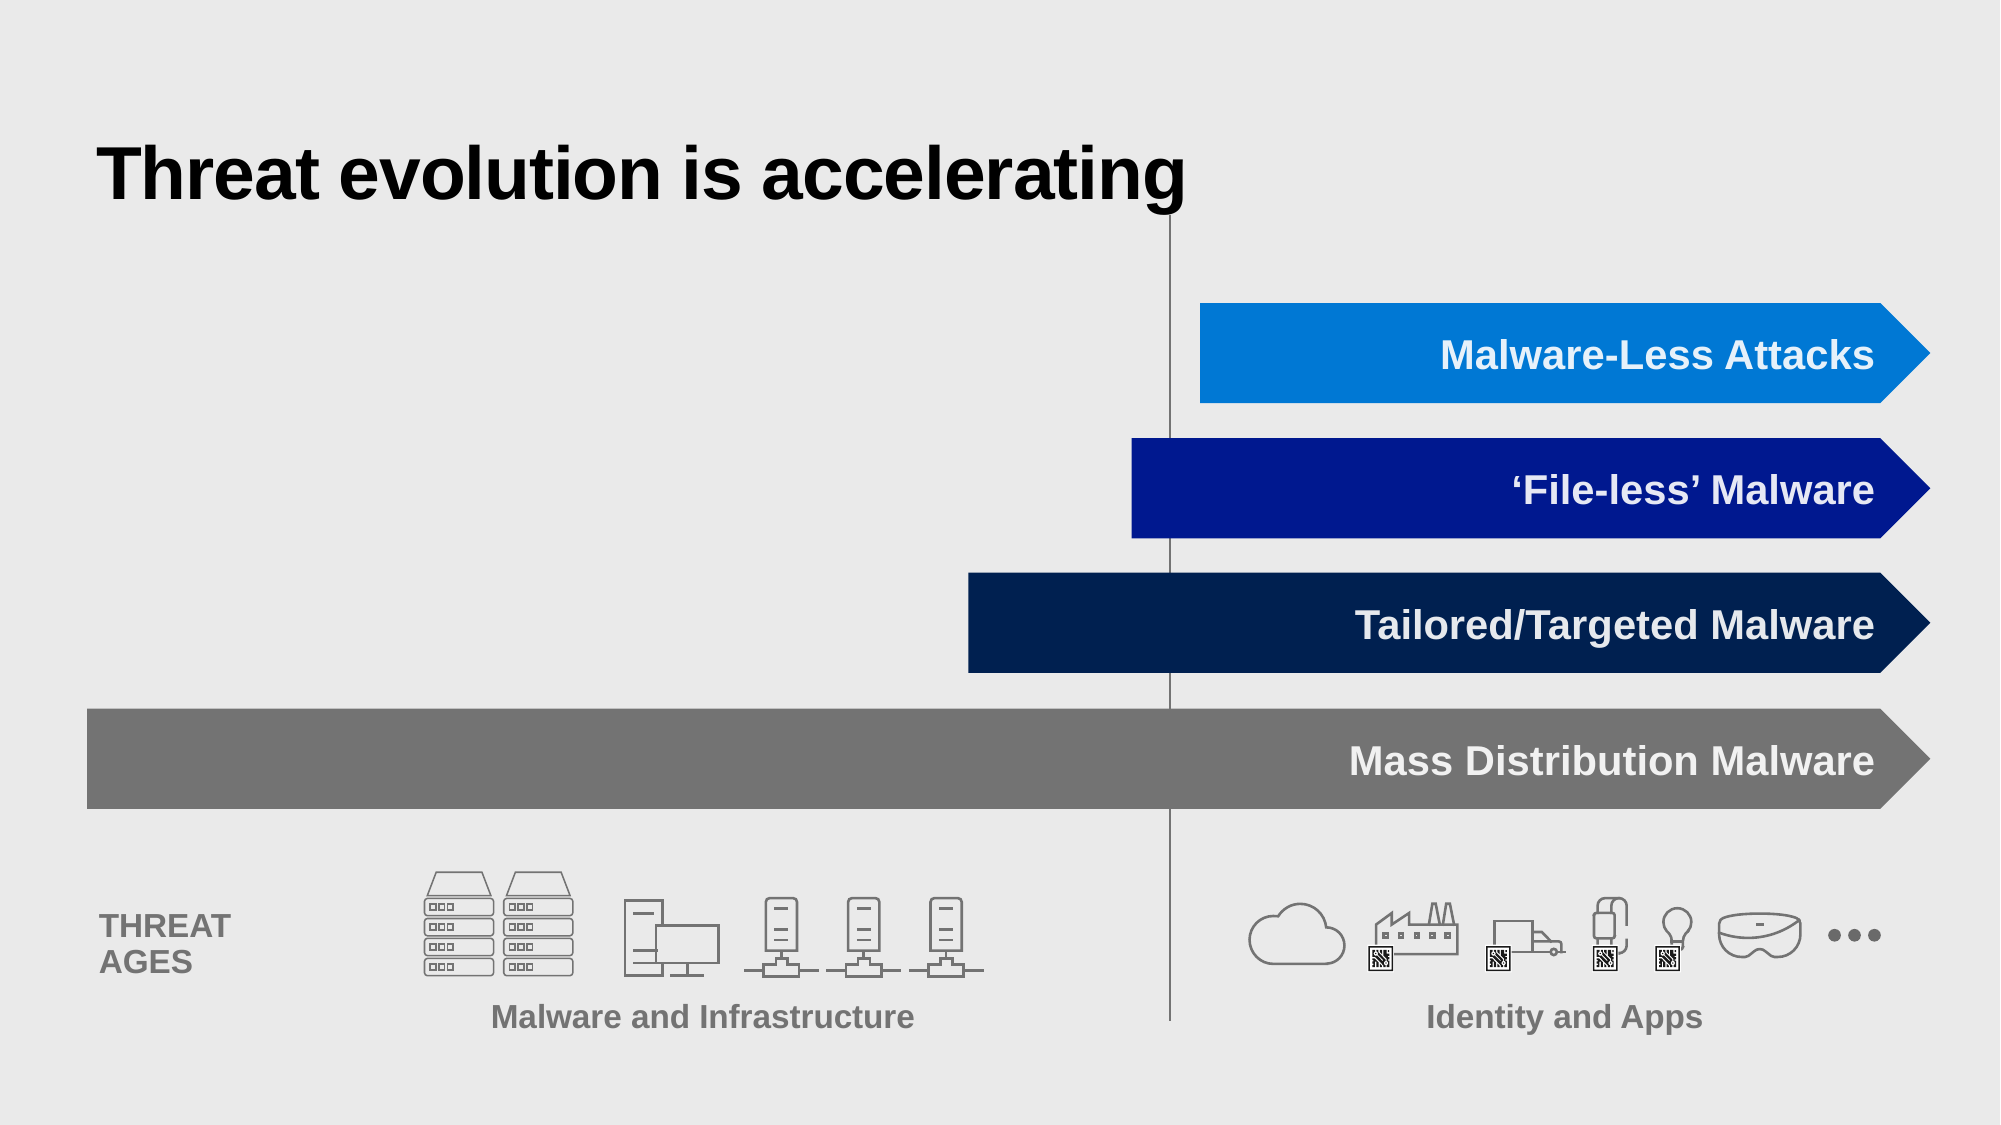

# Threat evolution is accelerating
Malware-Less Attacks
‘File-less’ Malware
Tailored/Targeted Malware
Mass Distribution Malware

THREAT
AGES

Malware and Infrastructure
Identity and Apps